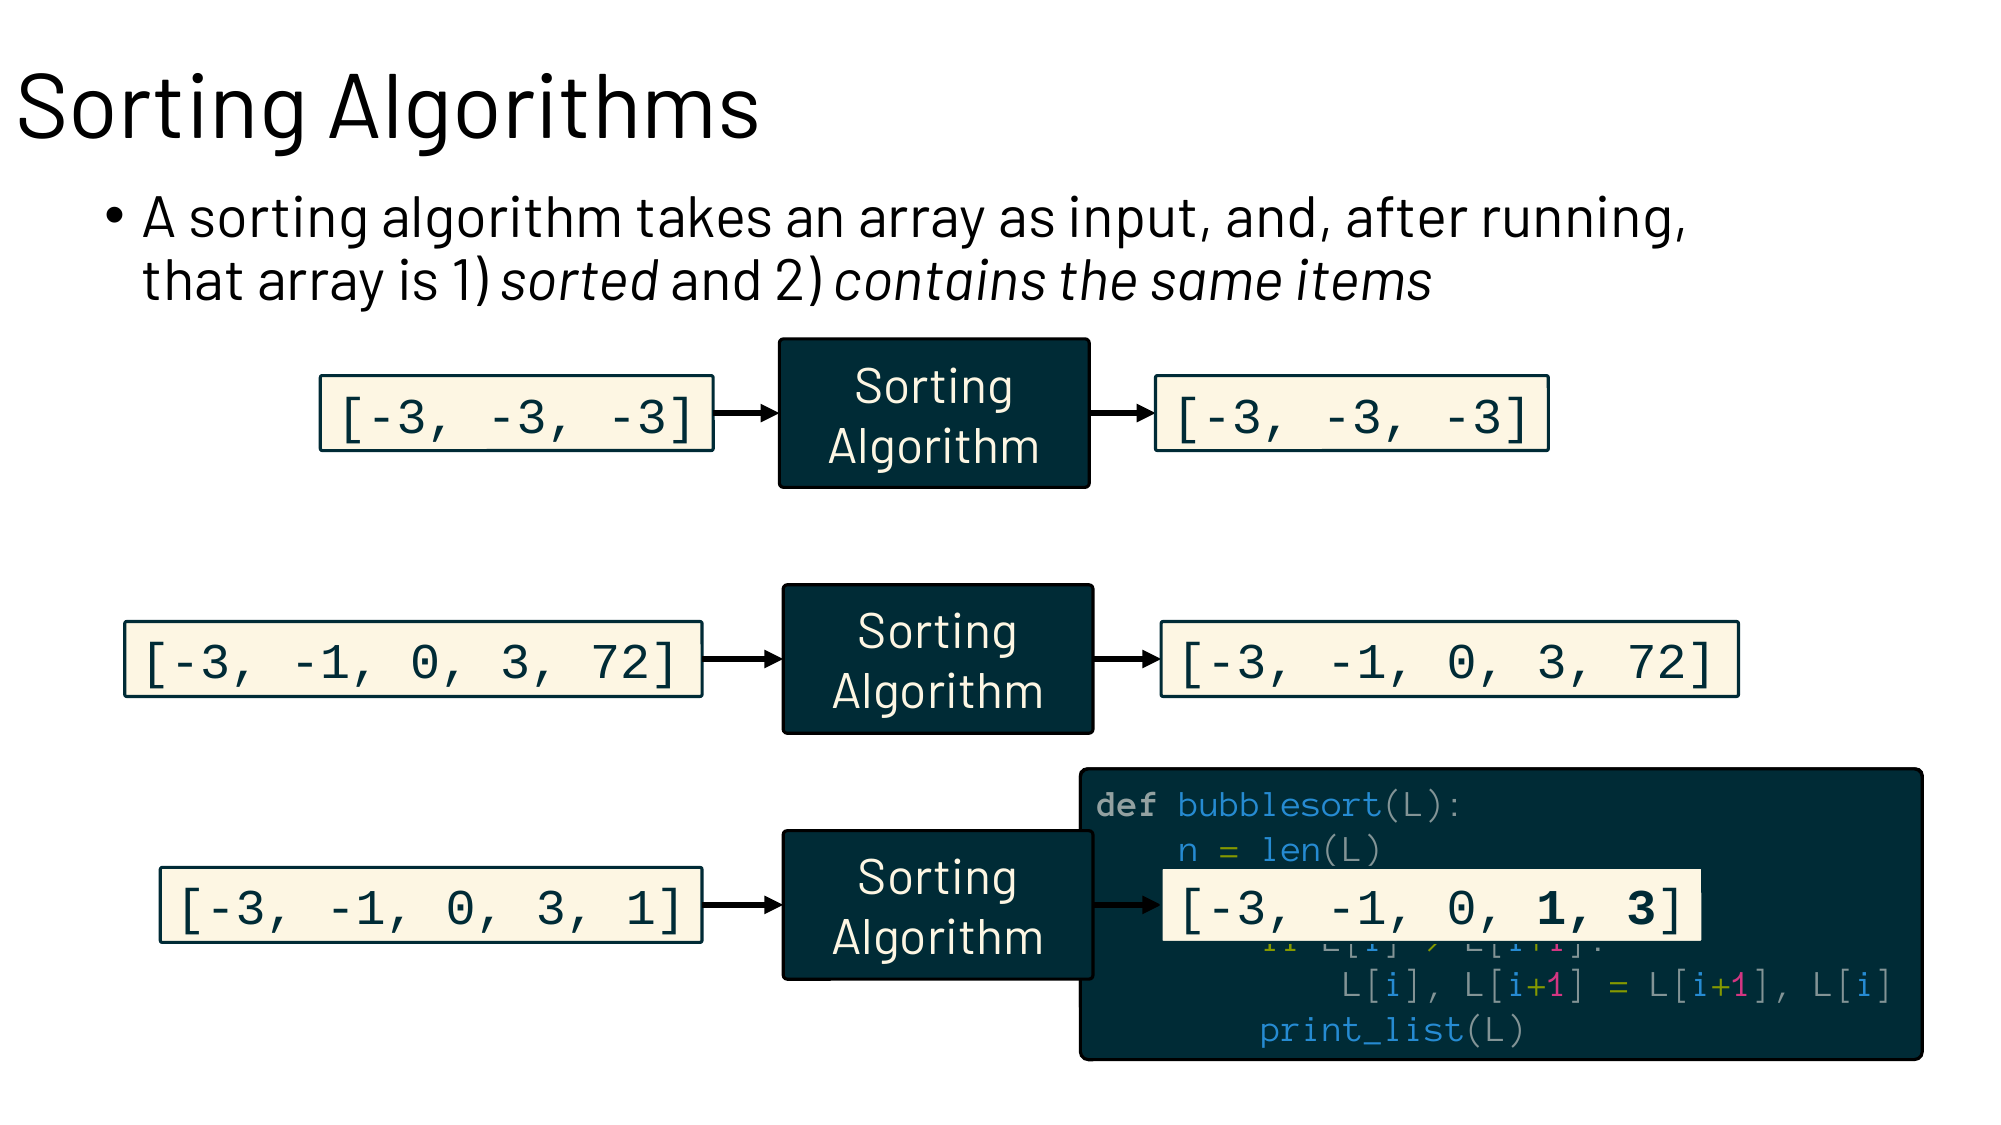

# Sorting Algorithms
A sorting algorithm takes an array as input, and, after running, that array is 1) sorted and 2) contains the same items
Sorting Algorithm
[-3, -3, -3]
[-3, -3, -3]
Sorting Algorithm
[-3, -1, 0, 3, 72]
[-3, -1, 0, 3, 72]
Sorting Algorithm
[-3, -1, 0, 3, 1]
[-3, -1, 0, 1, 3]